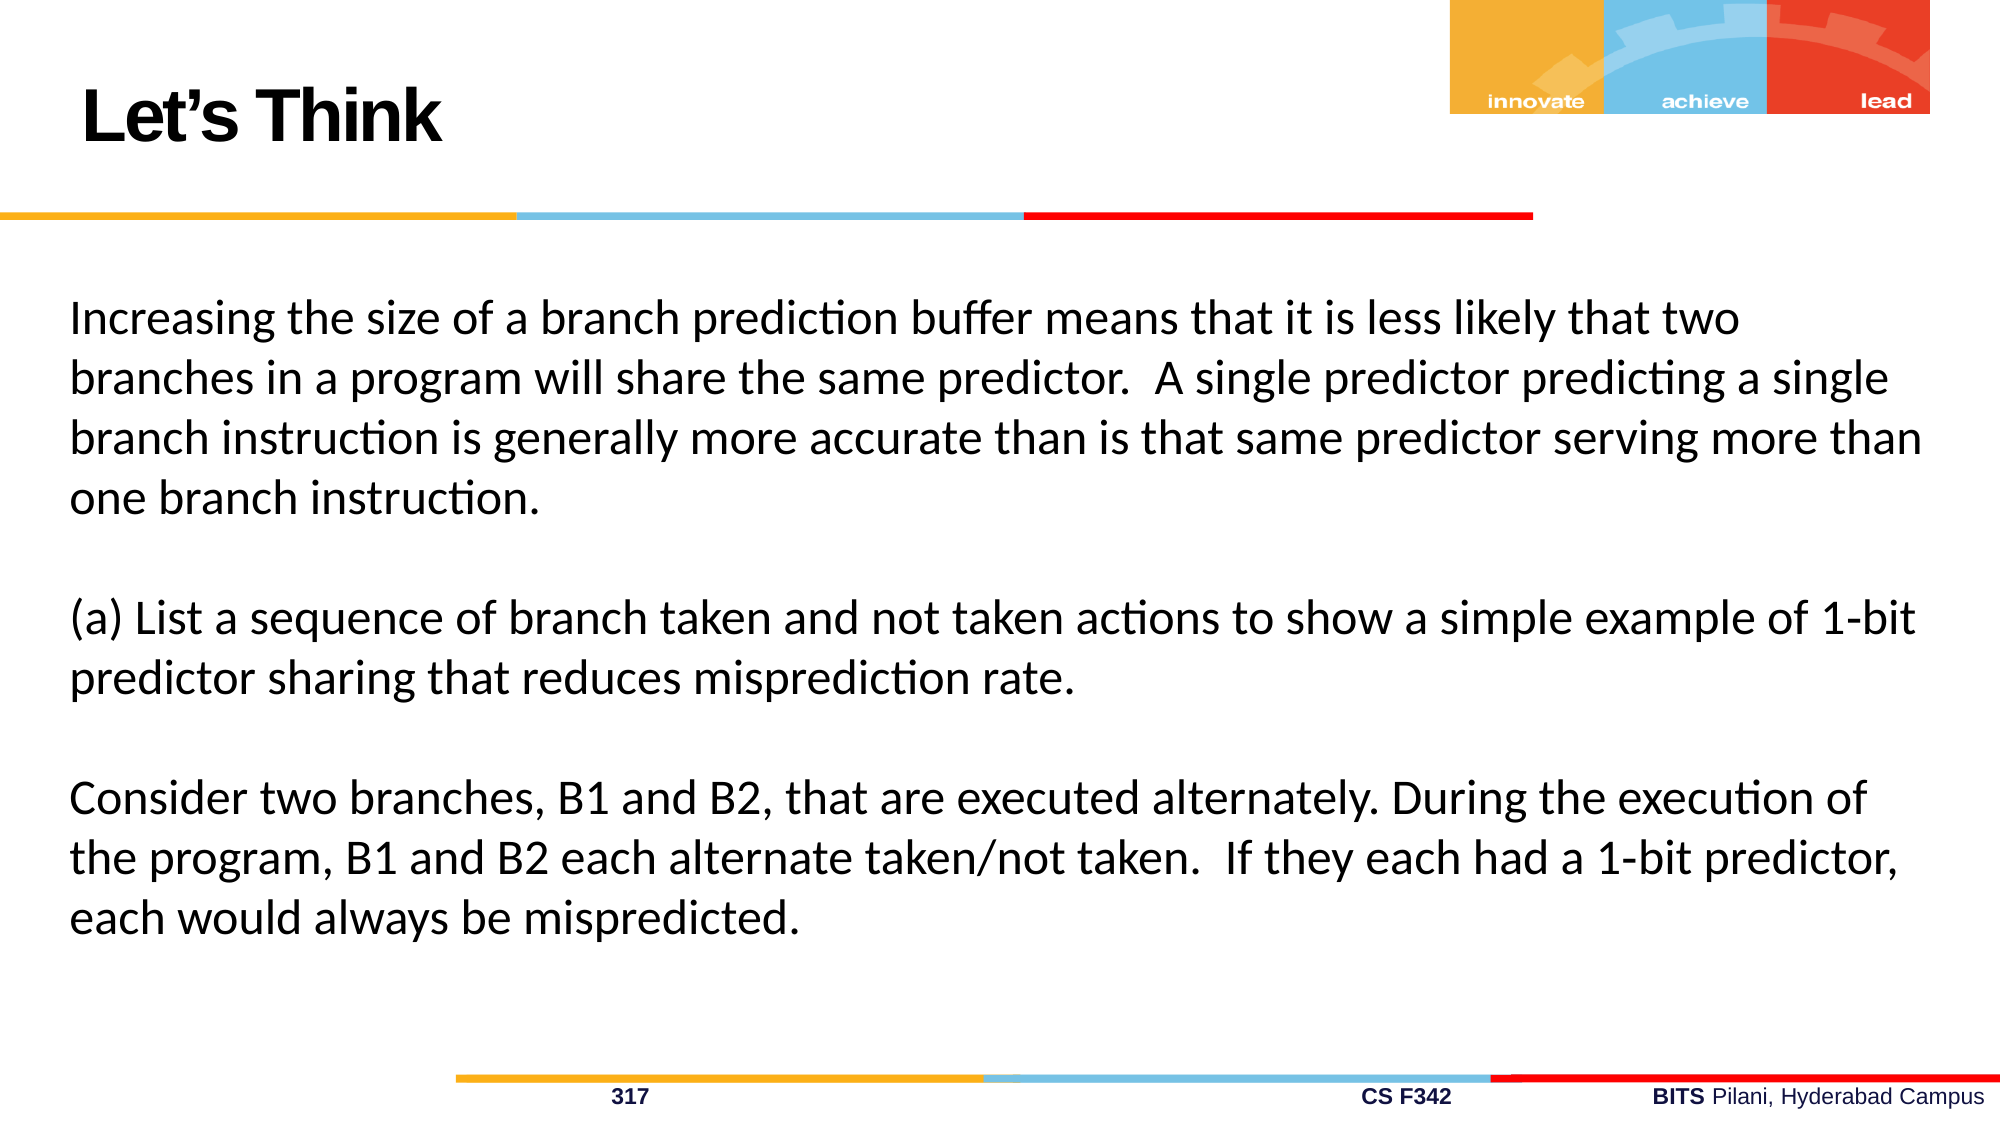

Let’s Think
Increasing the size of a branch prediction buffer means that it is less likely that two branches in a program will share the same predictor.  A single predictor predicting a single branch instruction is generally more accurate than is that same predictor serving more than one branch instruction.

(a) List a sequence of branch taken and not taken actions to show a simple example of 1‐bit predictor sharing that reduces misprediction rate.

Consider two branches, B1 and B2, that are executed alternately. During the execution of the program, B1 and B2 each alternate taken/not taken.  If they each had a 1‐bit predictor, each would always be mispredicted.